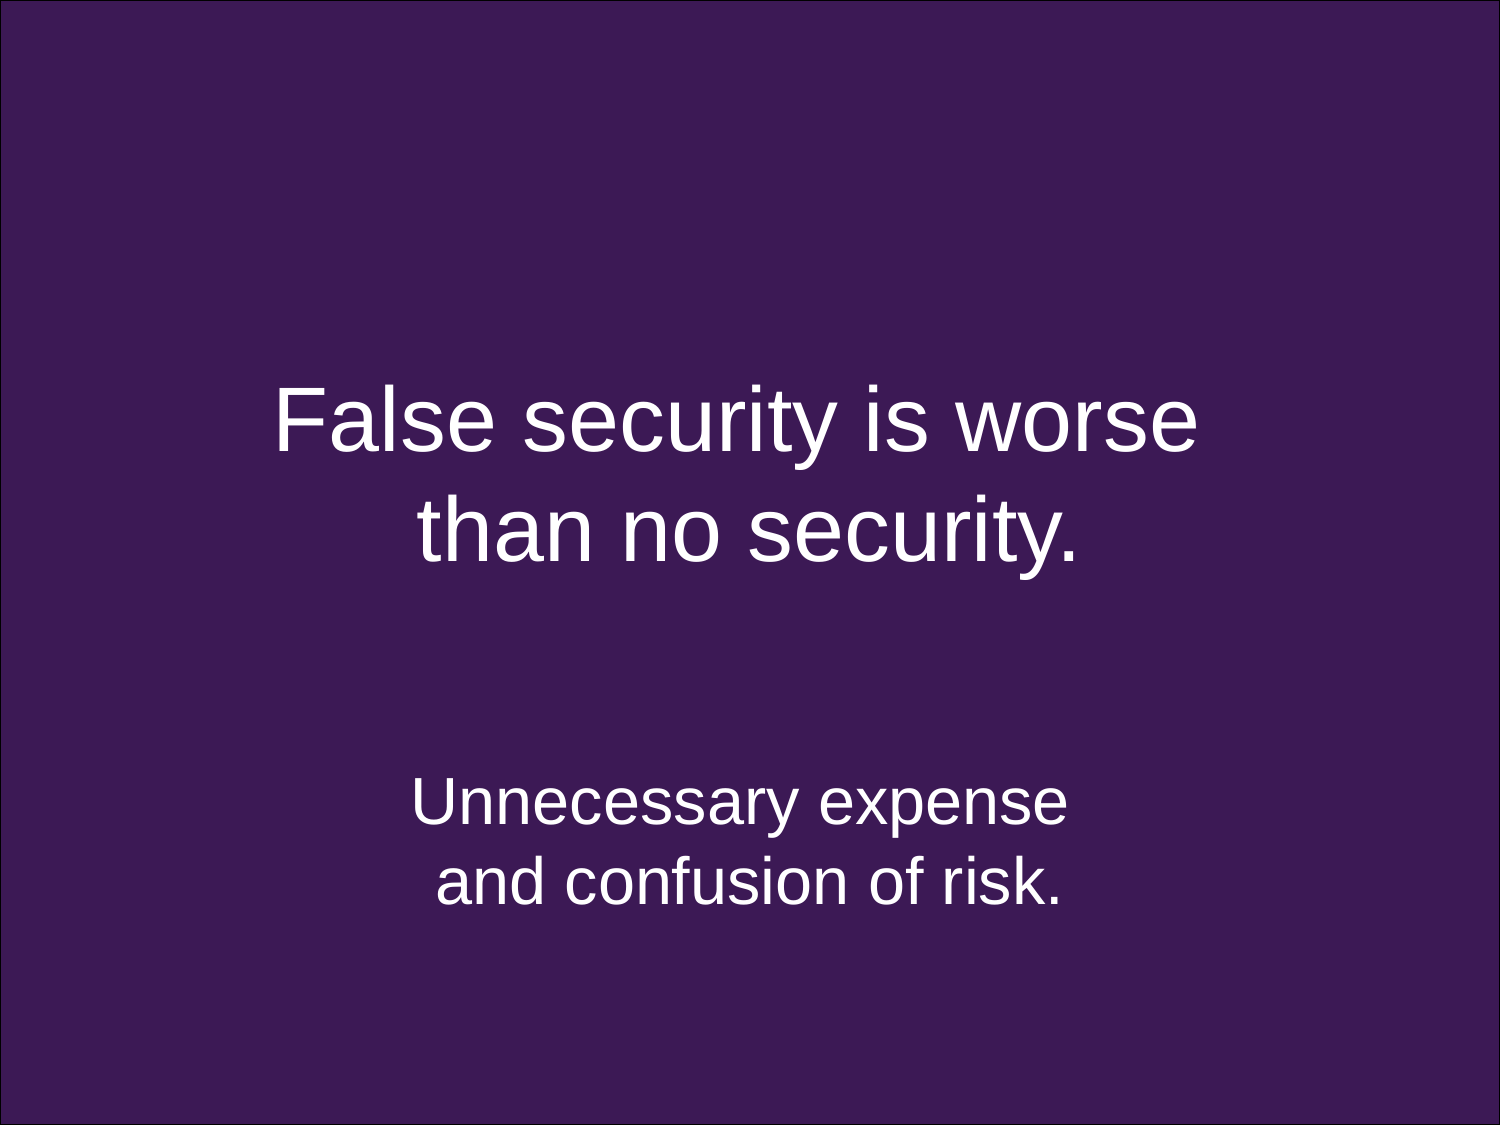

# False security is worse than no security.
Unnecessary expense
and confusion of risk.